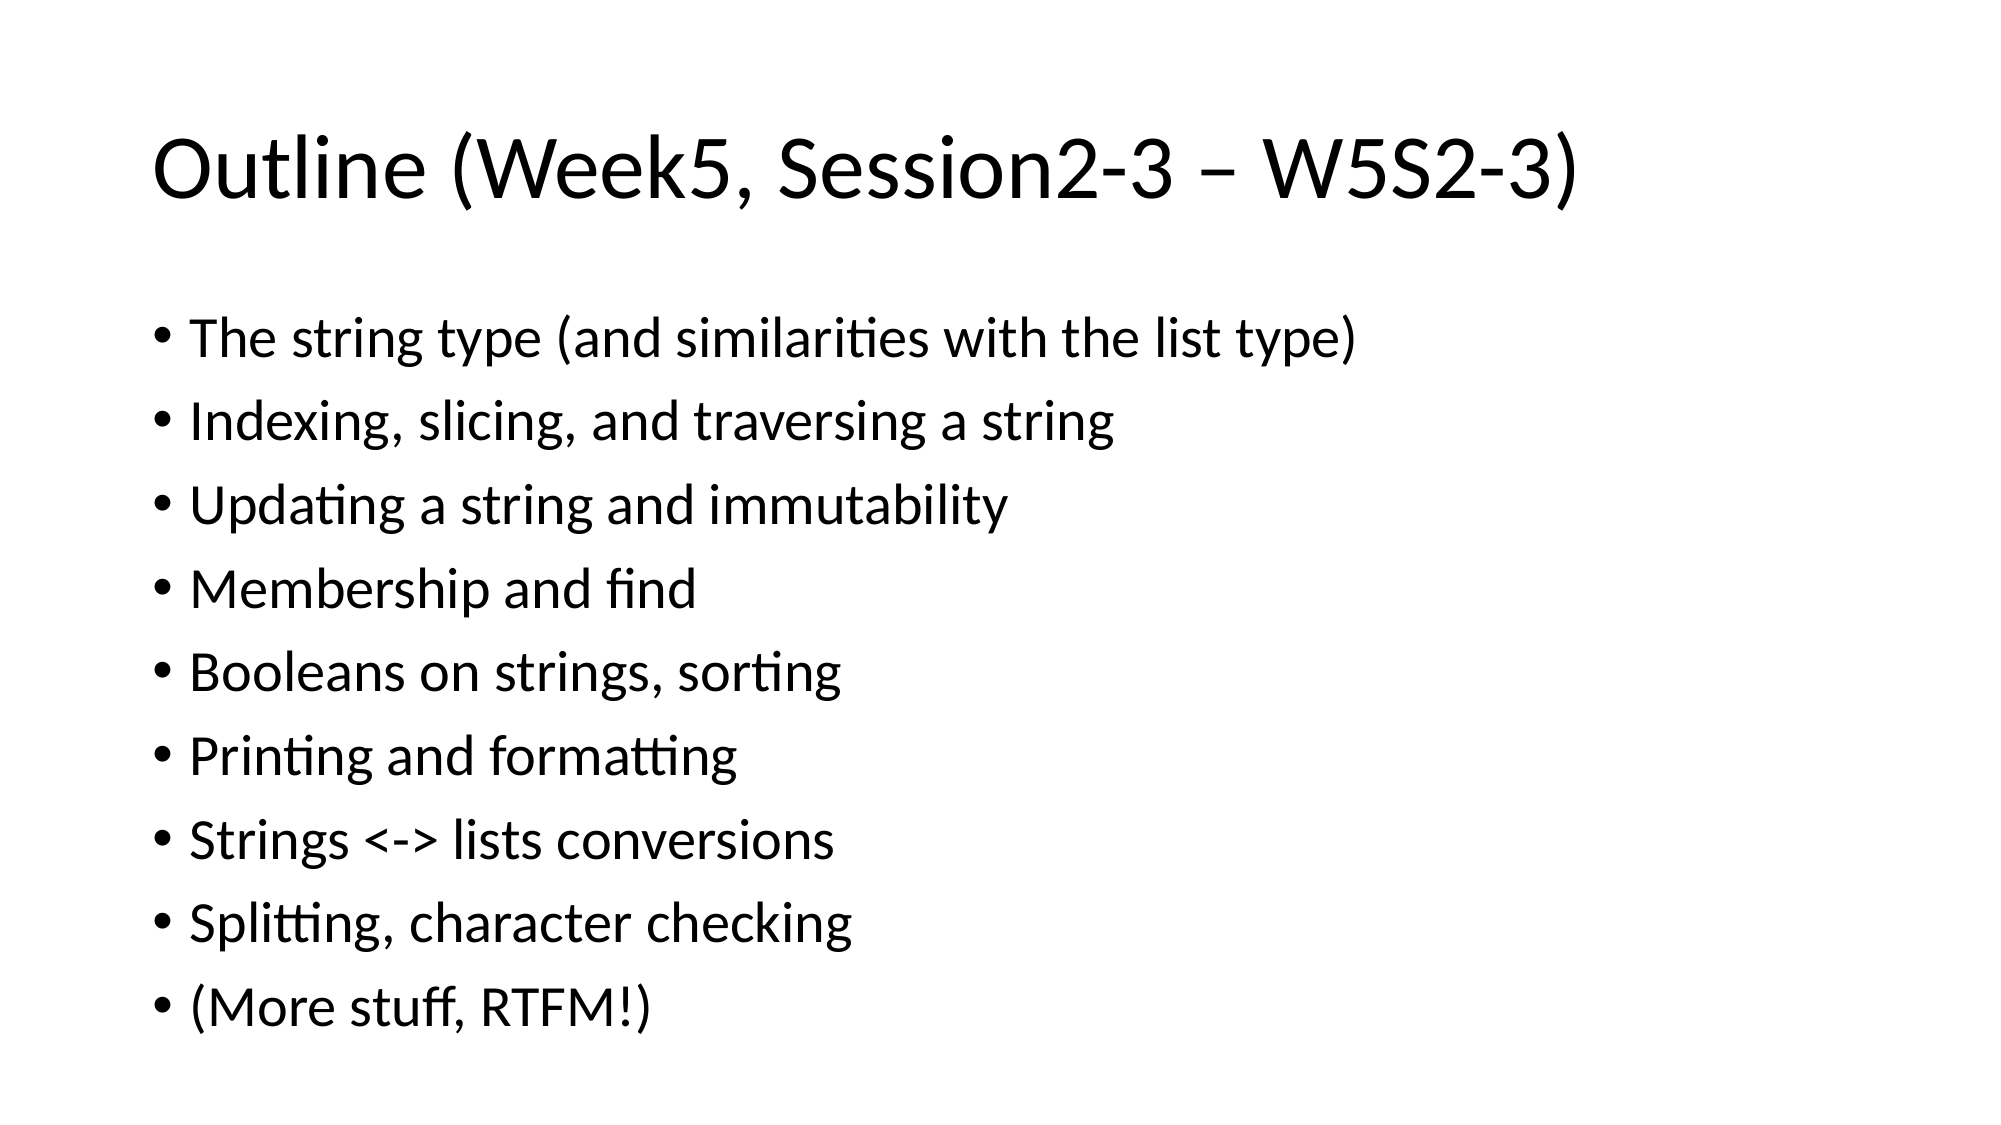

# Outline (Week5, Session2-3 – W5S2-3)
The string type (and similarities with the list type)
Indexing, slicing, and traversing a string
Updating a string and immutability
Membership and find
Booleans on strings, sorting
Printing and formatting
Strings <-> lists conversions
Splitting, character checking
(More stuff, RTFM!)